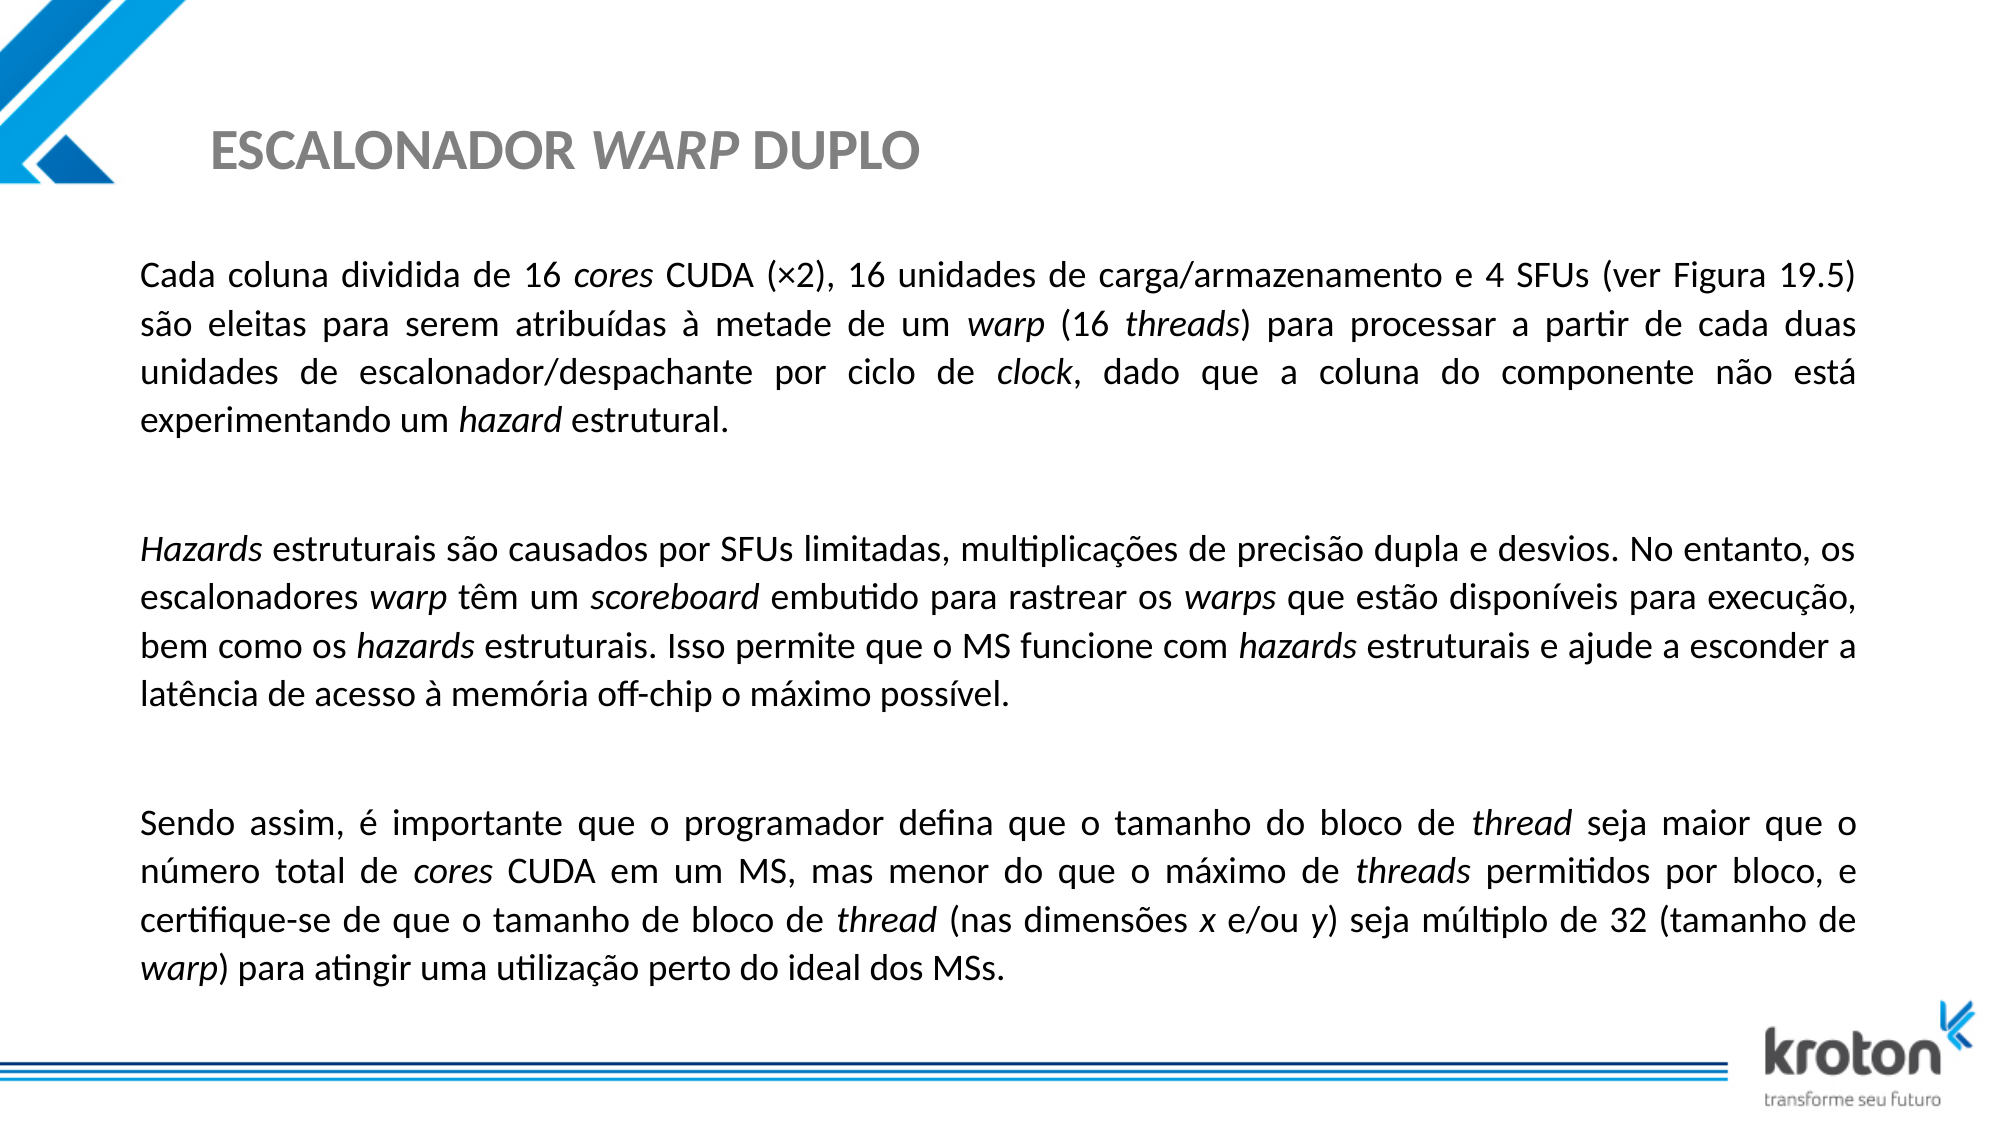

# ESCALONADOR WARP DUPLO
Cada coluna dividida de 16 cores CUDA (×2), 16 unidades de carga/armazenamento e 4 SFUs (ver Figura 19.5) são eleitas para serem atribuídas à metade de um warp (16 threads) para processar a partir de cada duas unidades de escalonador/despachante por ciclo de clock, dado que a coluna do componente não está experimentando um hazard estrutural.

Hazards estruturais são causados por SFUs limitadas, multiplicações de precisão dupla e desvios. No entanto, os escalonadores warp têm um scoreboard embutido para rastrear os warps que estão disponíveis para execução, bem como os hazards estruturais. Isso permite que o MS funcione com hazards estruturais e ajude a esconder a latência de acesso à memória off-chip o máximo possível.

Sendo assim, é importante que o programador defina que o tamanho do bloco de thread seja maior que o número total de cores CUDA em um MS, mas menor do que o máximo de threads permitidos por bloco, e certifique-se de que o tamanho de bloco de thread (nas dimensões x e/ou y) seja múltiplo de 32 (tamanho de warp) para atingir uma utilização perto do ideal dos MSs.